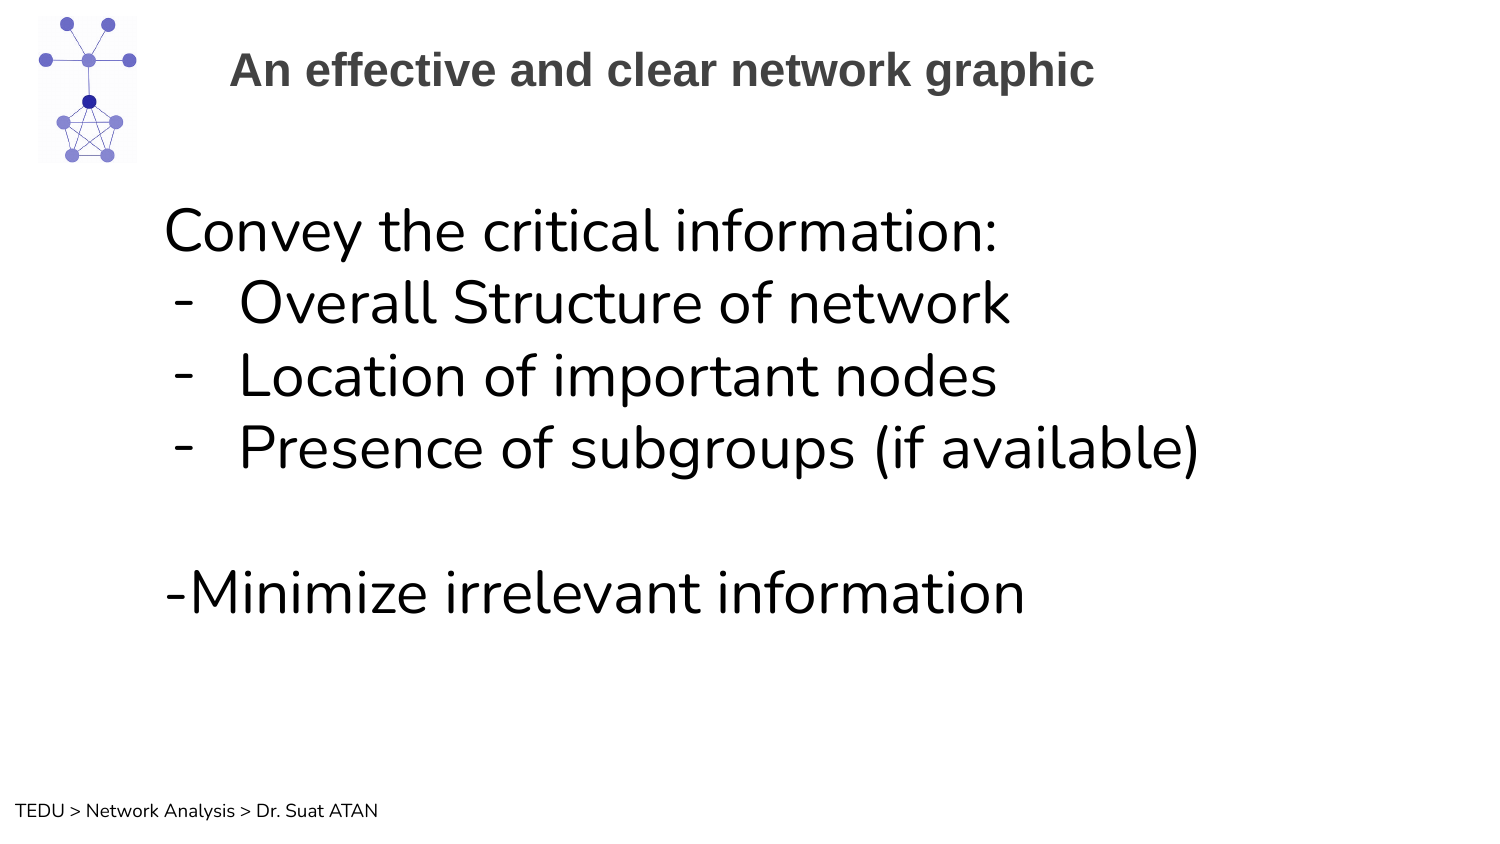

# An effective and clear network graphic

Convey the critical information:
Overall Structure of network
Location of important nodes
Presence of subgroups (if available)

-Minimize irrelevant information